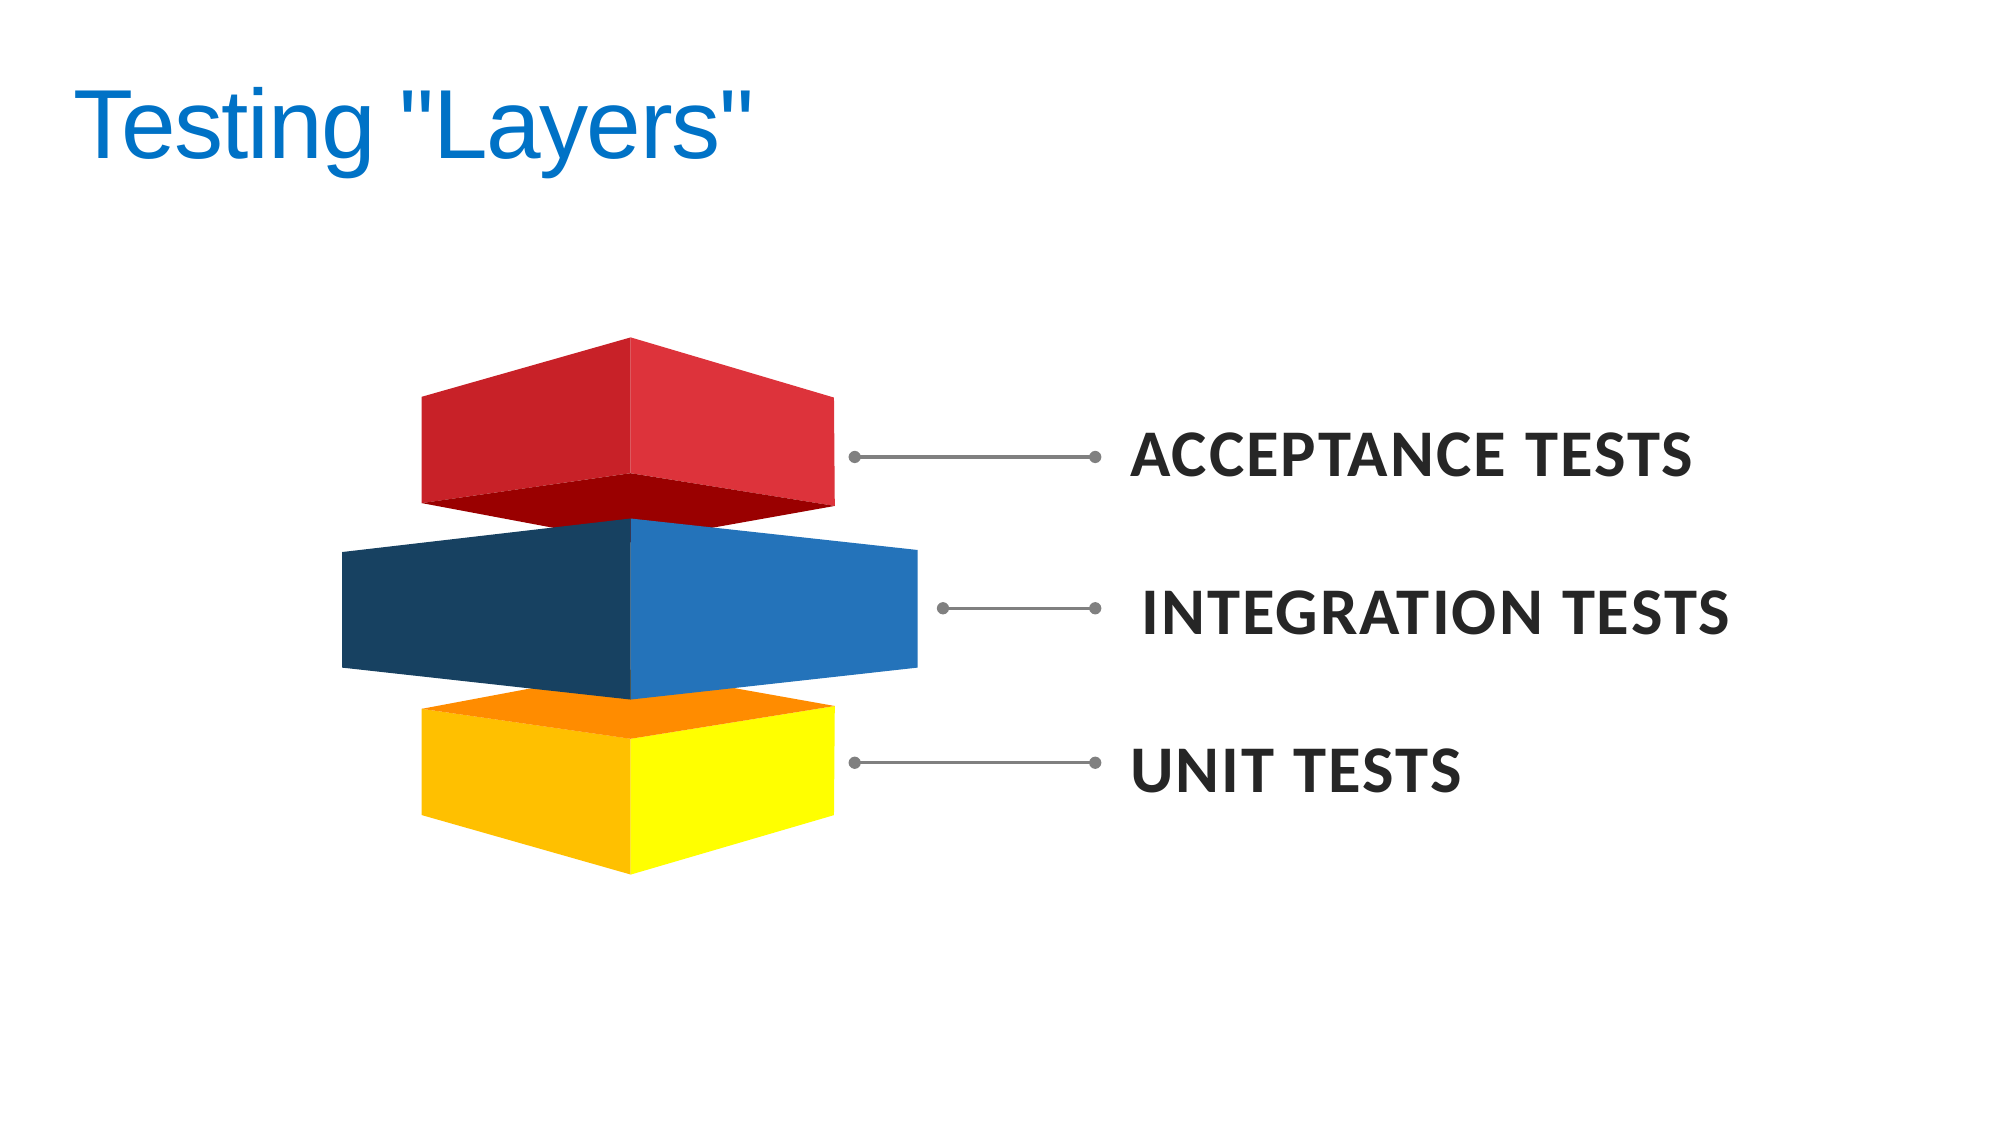

# Testing "Layers"

ACCEPTANCE TESTS
INTEGRATION TESTS

UNIT TESTS